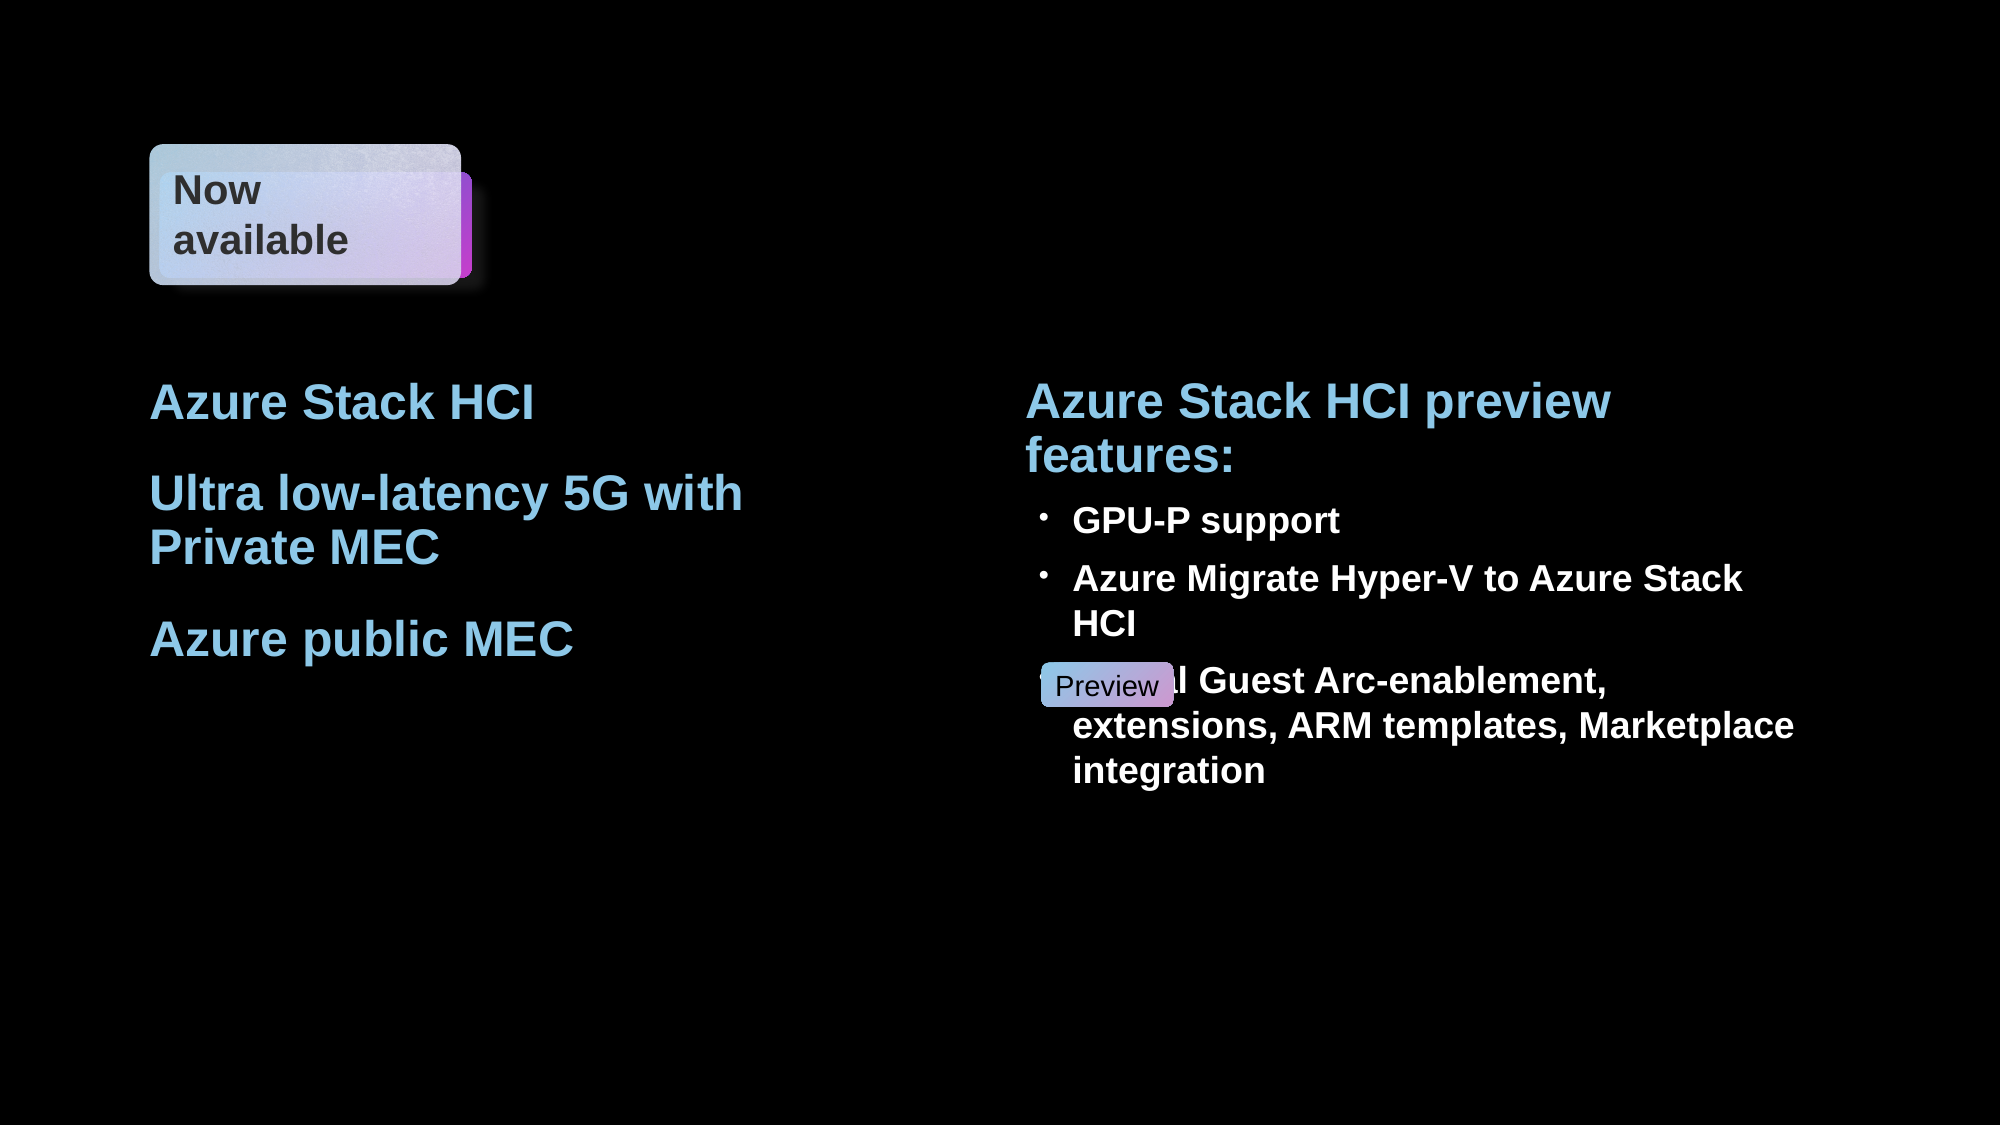

# Product page
Now available

Azure Stack HCI preview features:
GPU-P support
Azure Migrate Hyper-V to Azure Stack HCI
Virtual Guest Arc-enablement, extensions, ARM templates, Marketplace integration
Azure Stack HCI
Ultra low-latency 5G with Private MEC
Azure public MEC

Preview